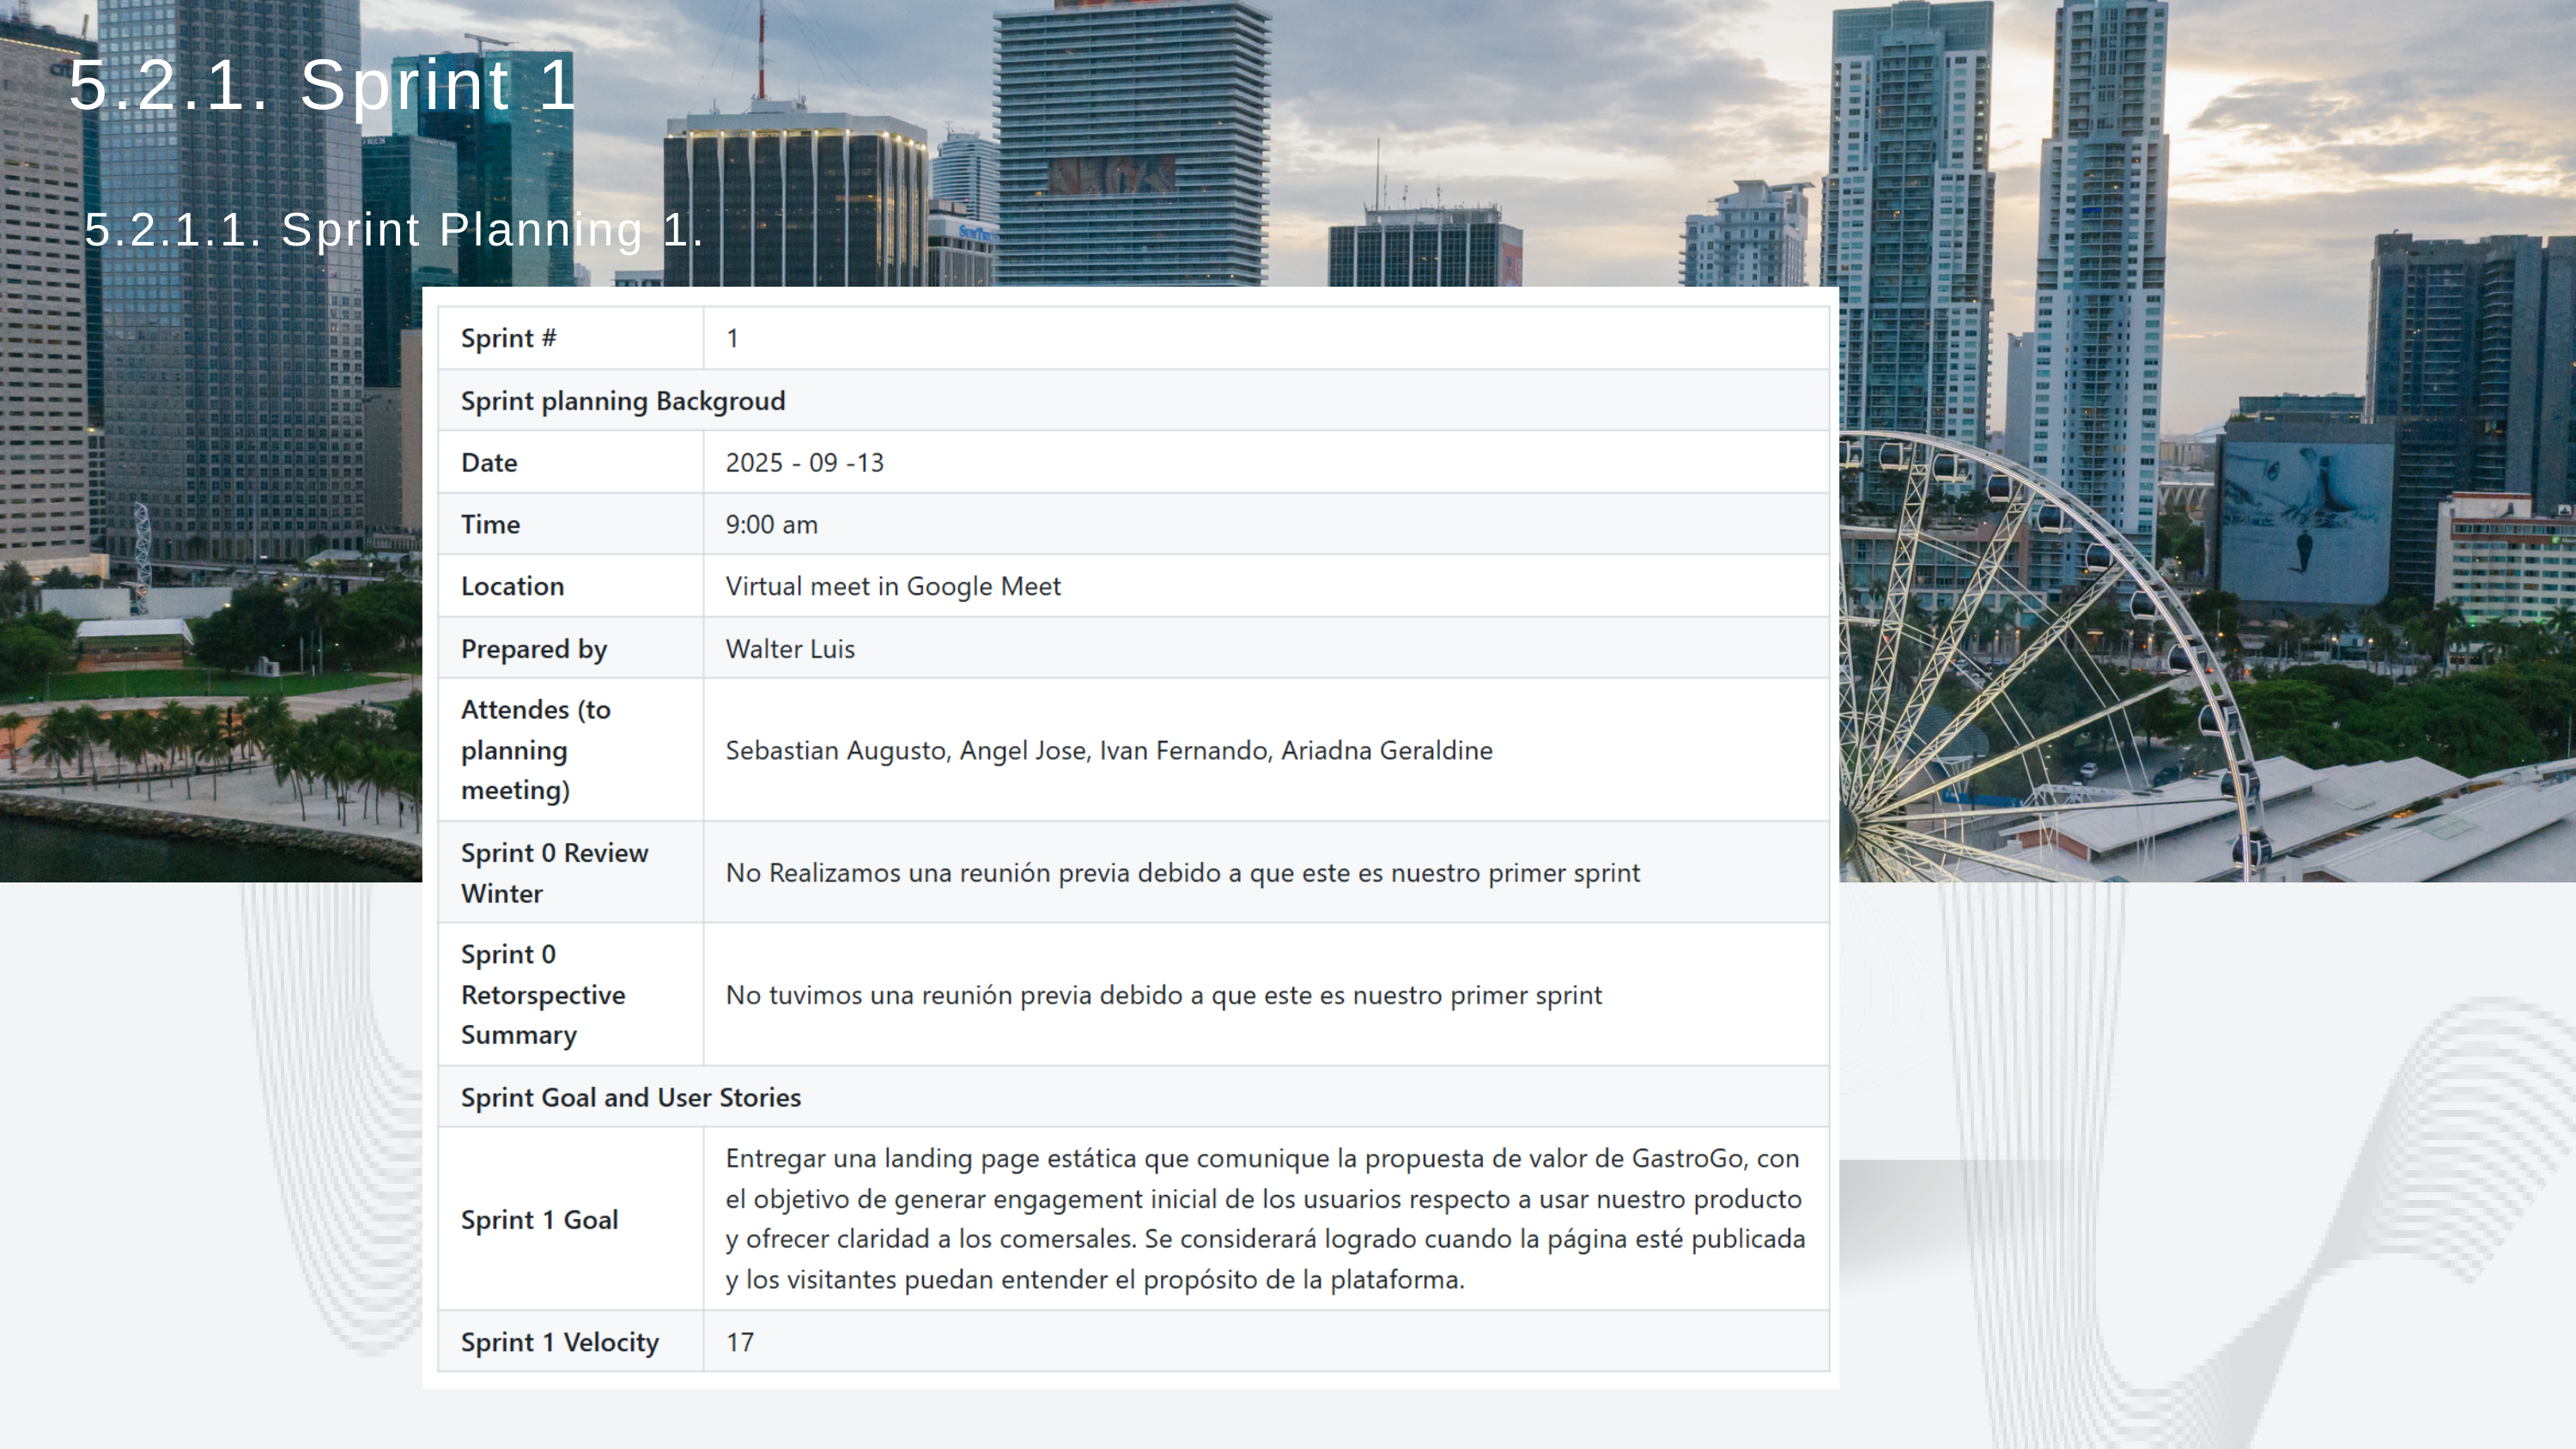

5.2.1. Sprint 1

 5.2.1.1. Sprint Planning 1.